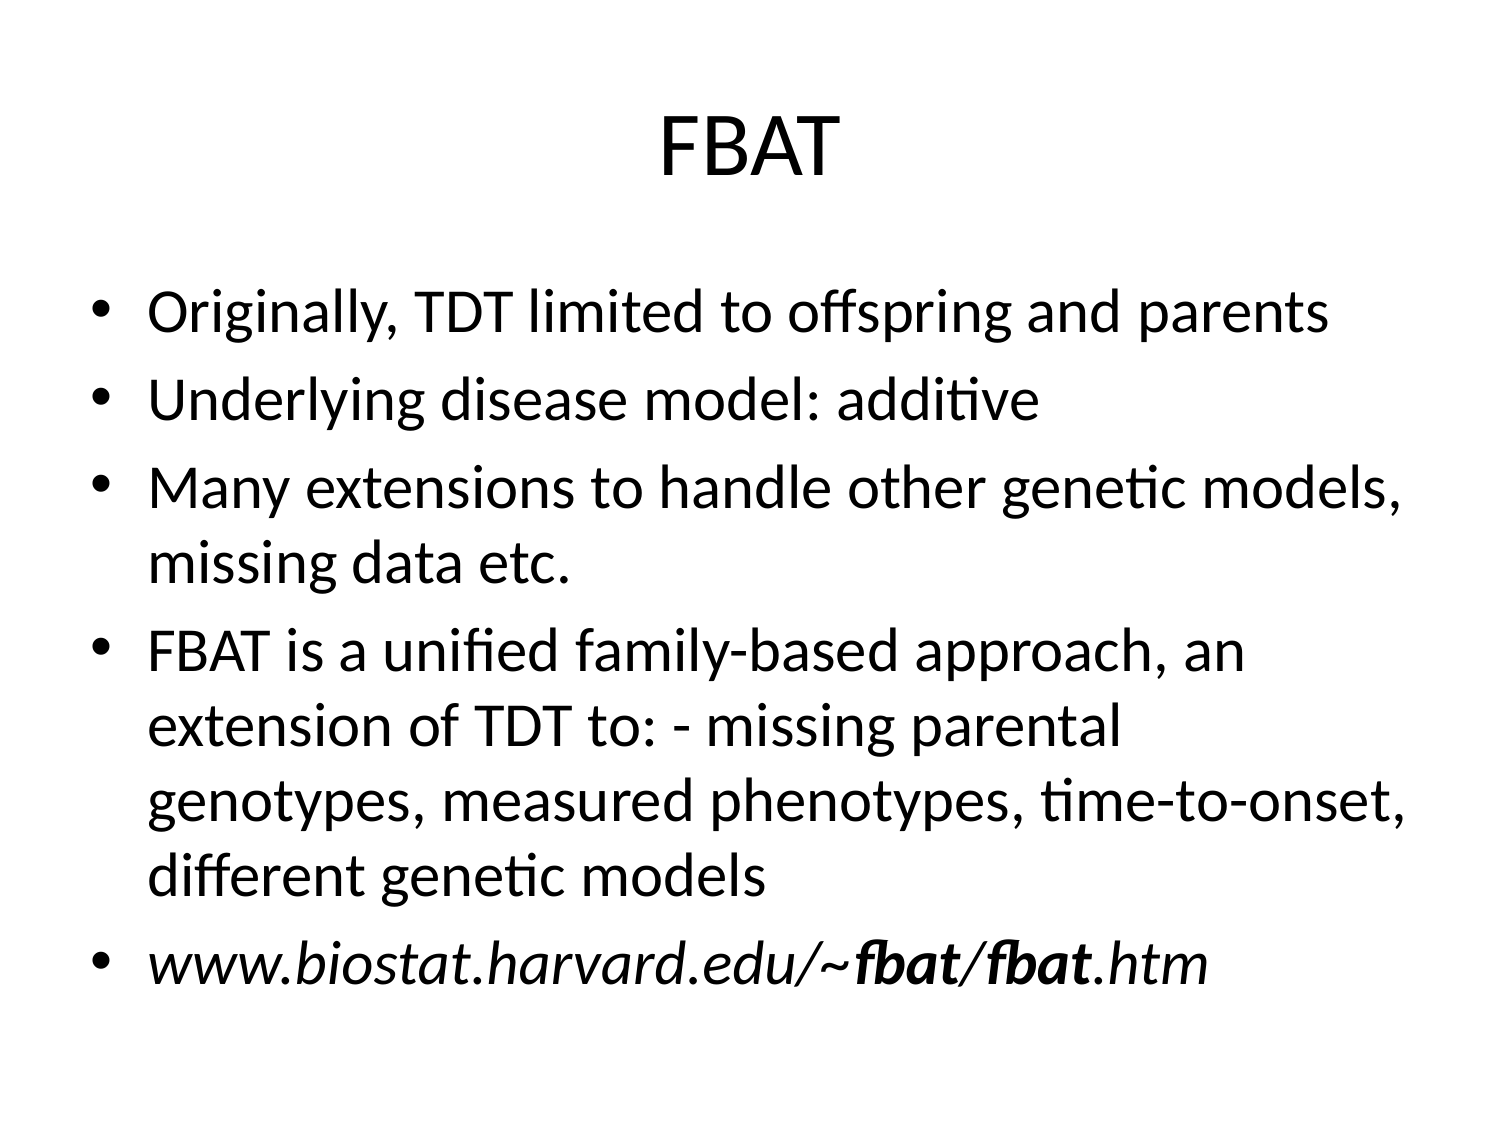

# FBAT
Originally, TDT limited to offspring and parents
Underlying disease model: additive
Many extensions to handle other genetic models, missing data etc.
FBAT is a unified family-based approach, an extension of TDT to: - missing parental genotypes, measured phenotypes, time-to-onset, different genetic models
www.biostat.harvard.edu/~fbat/fbat.htm